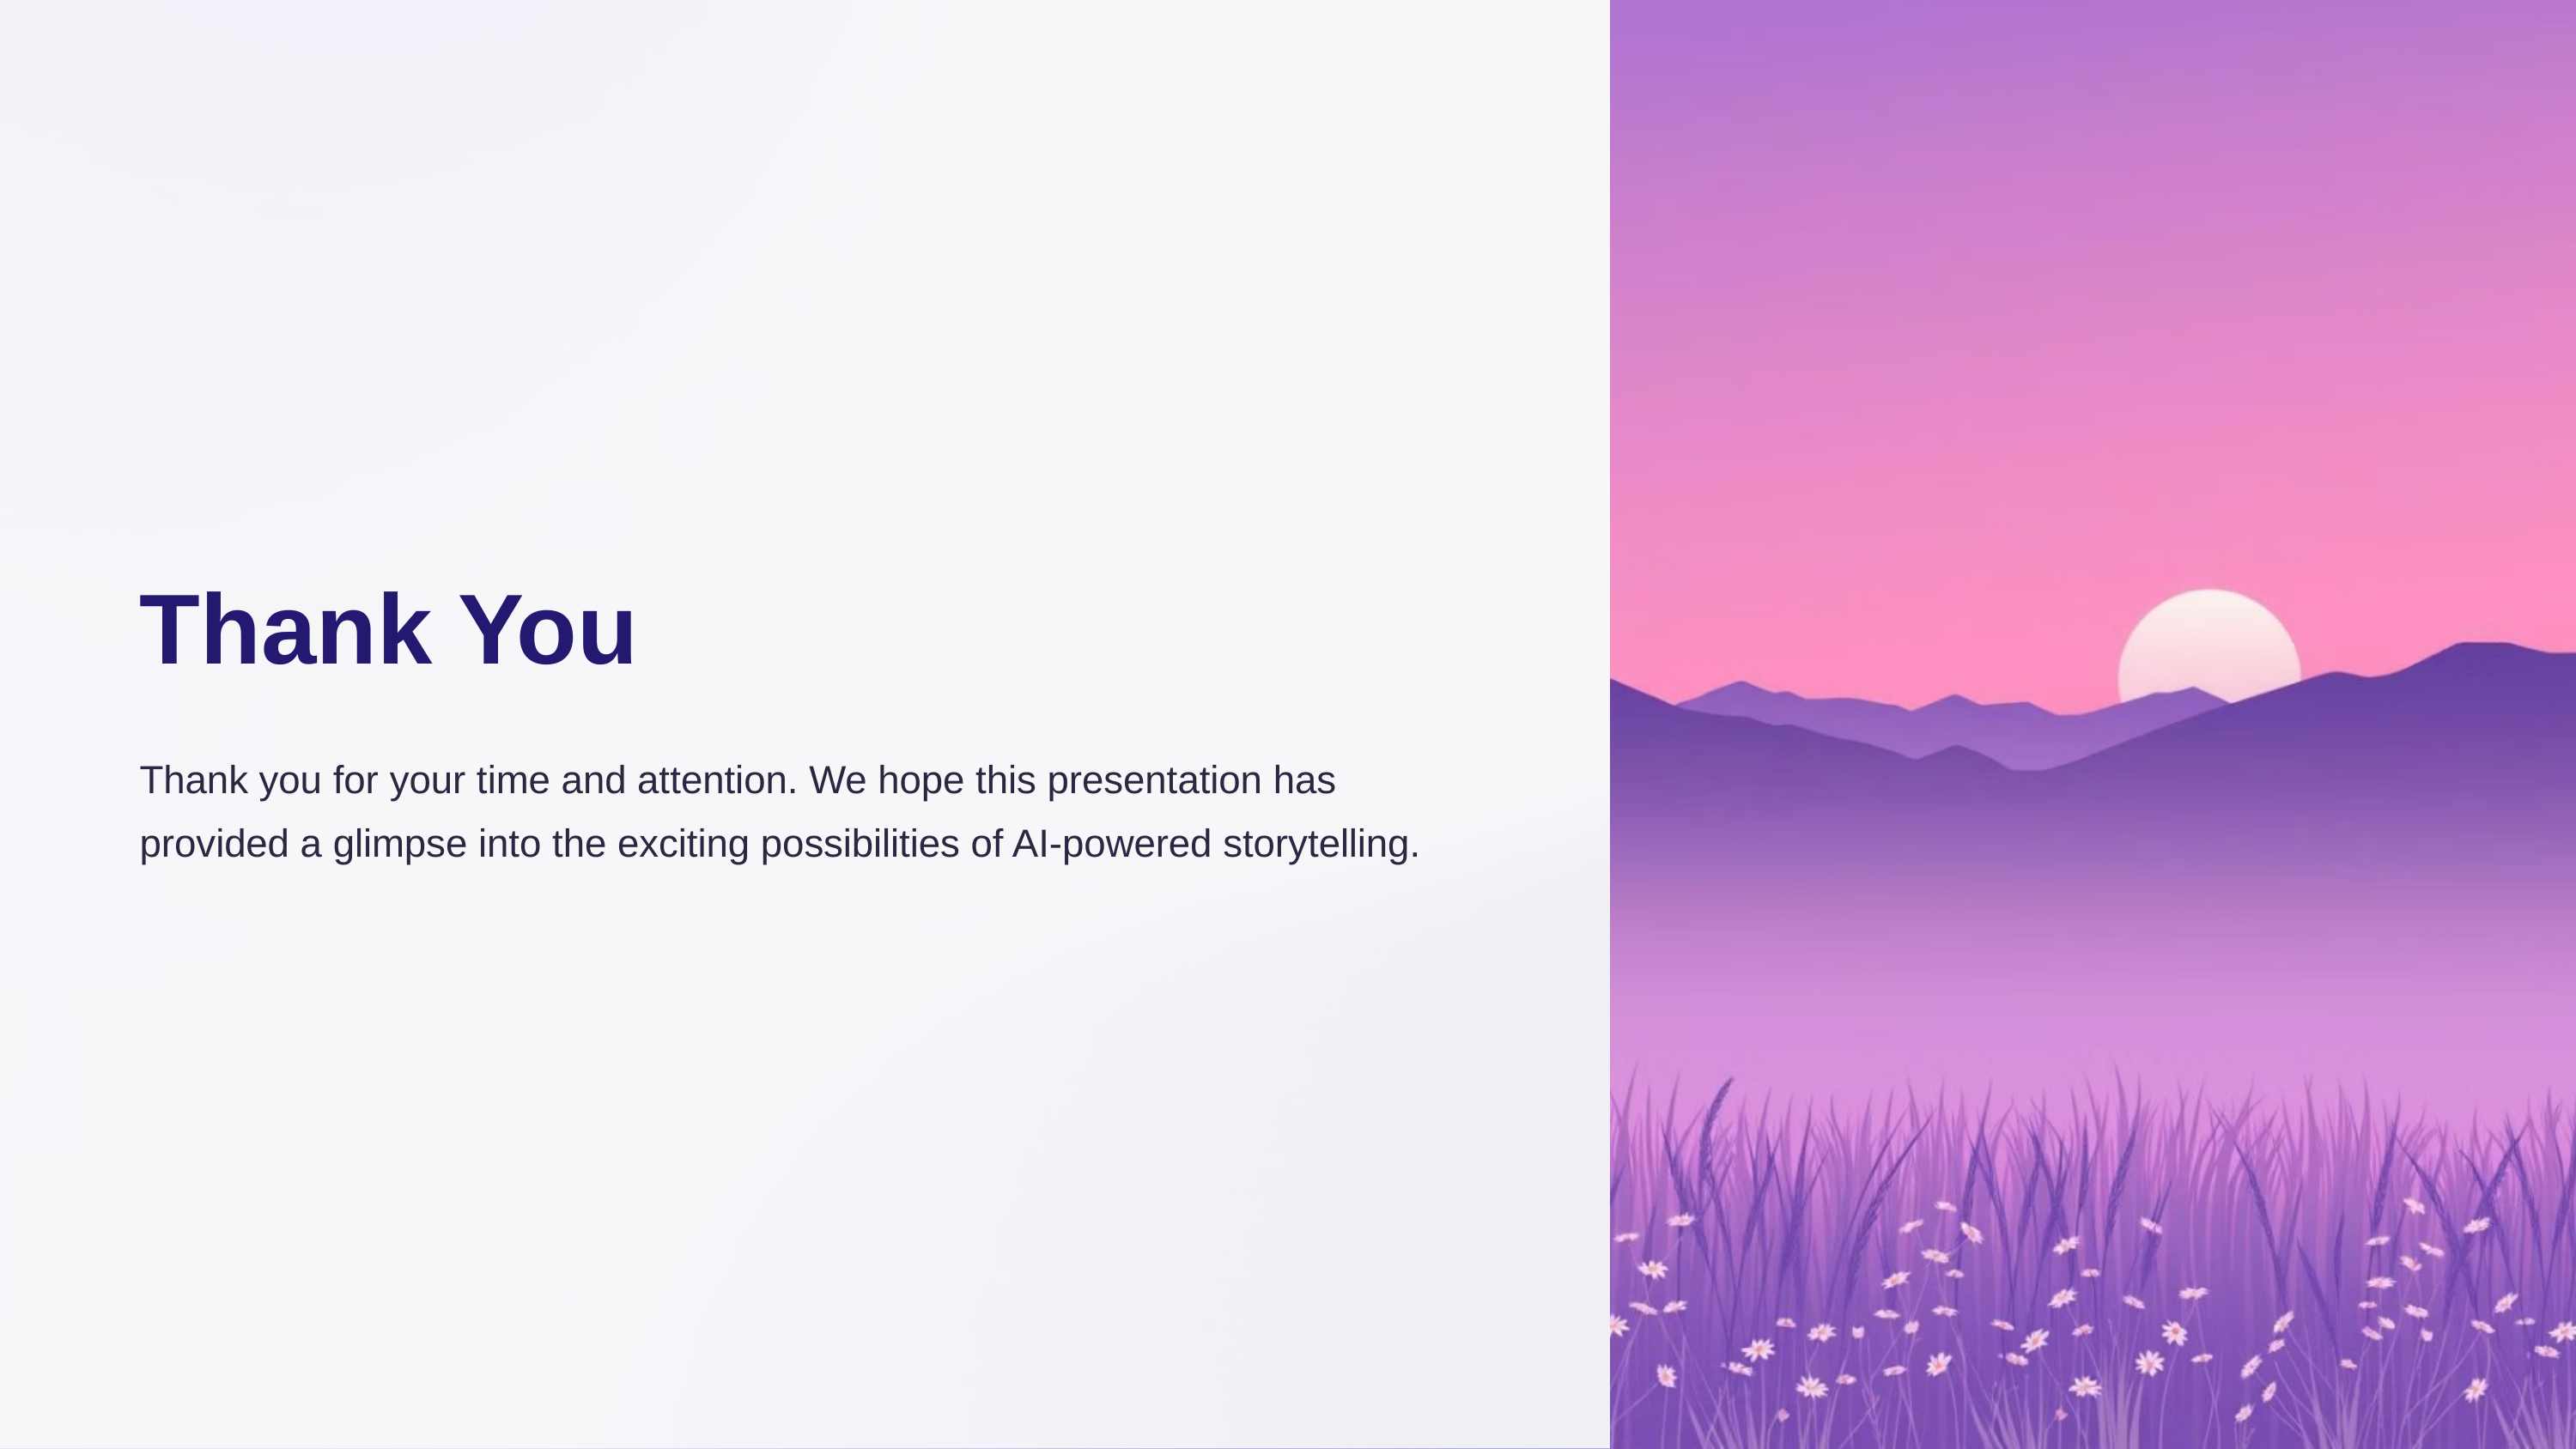

Thank You
Thank you for your time and attention. We hope this presentation has provided a glimpse into the exciting possibilities of AI-powered storytelling.